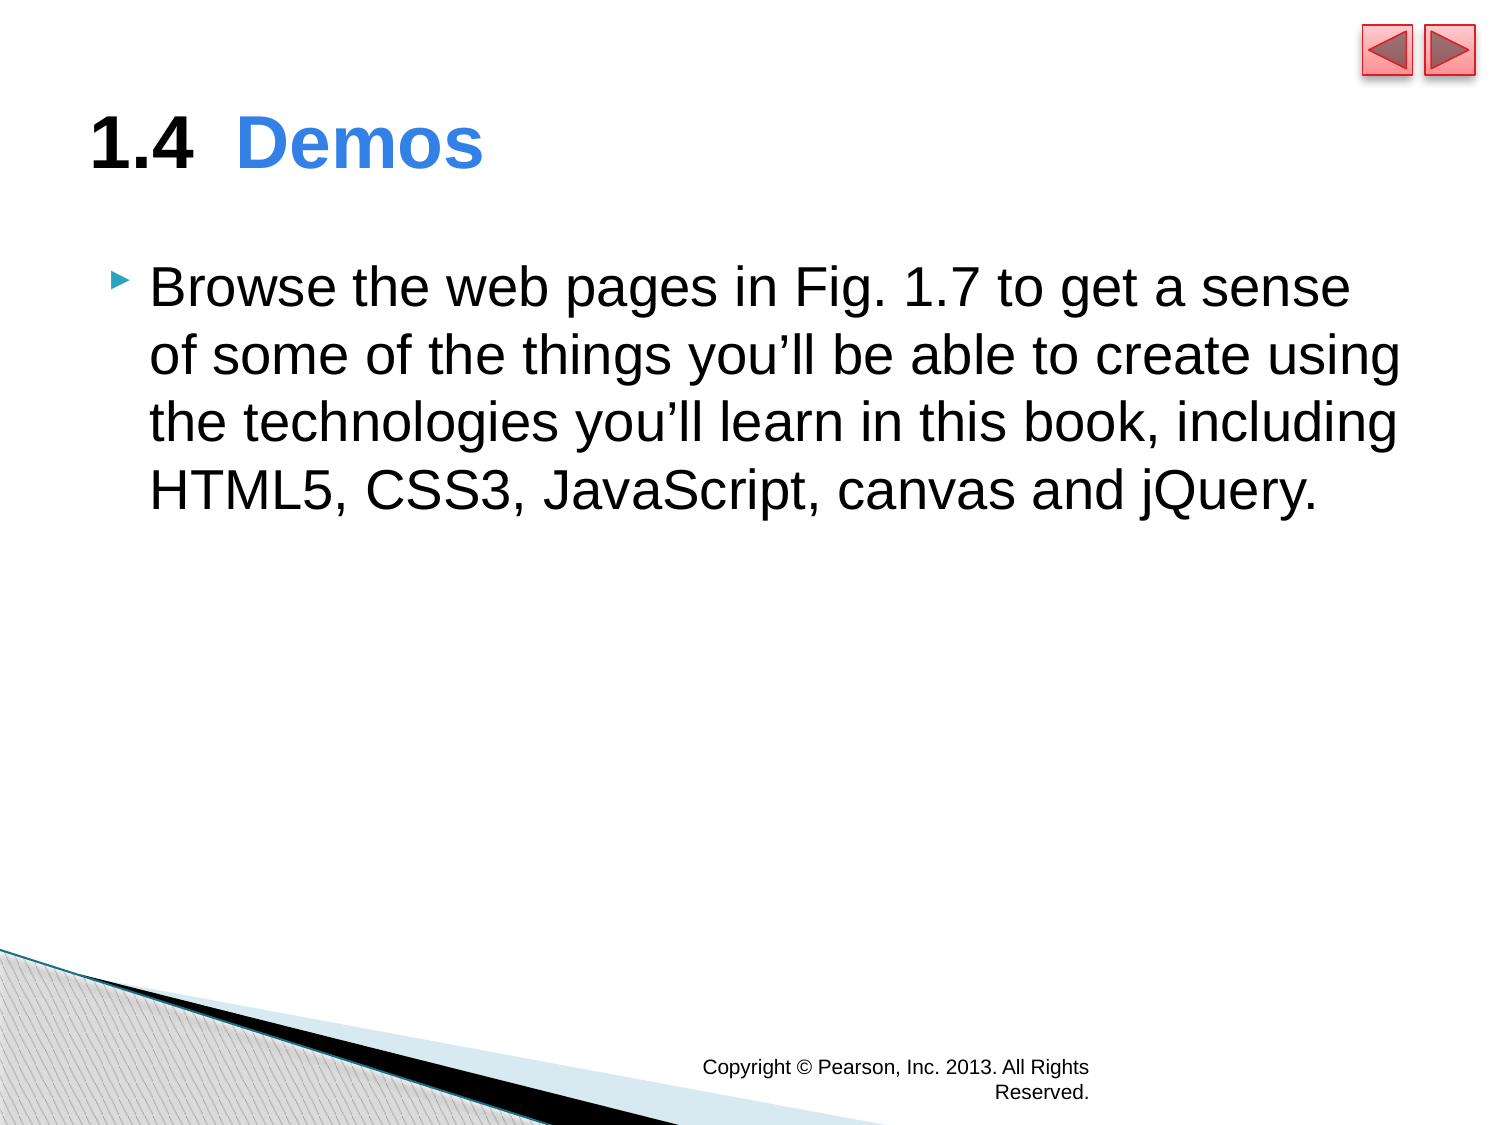

# 1.4  Demos
Browse the web pages in Fig. 1.7 to get a sense of some of the things you’ll be able to create using the technologies you’ll learn in this book, including HTML5, CSS3, JavaScript, canvas and jQuery.

Copyright © Pearson, Inc. 2013. All Rights Reserved.